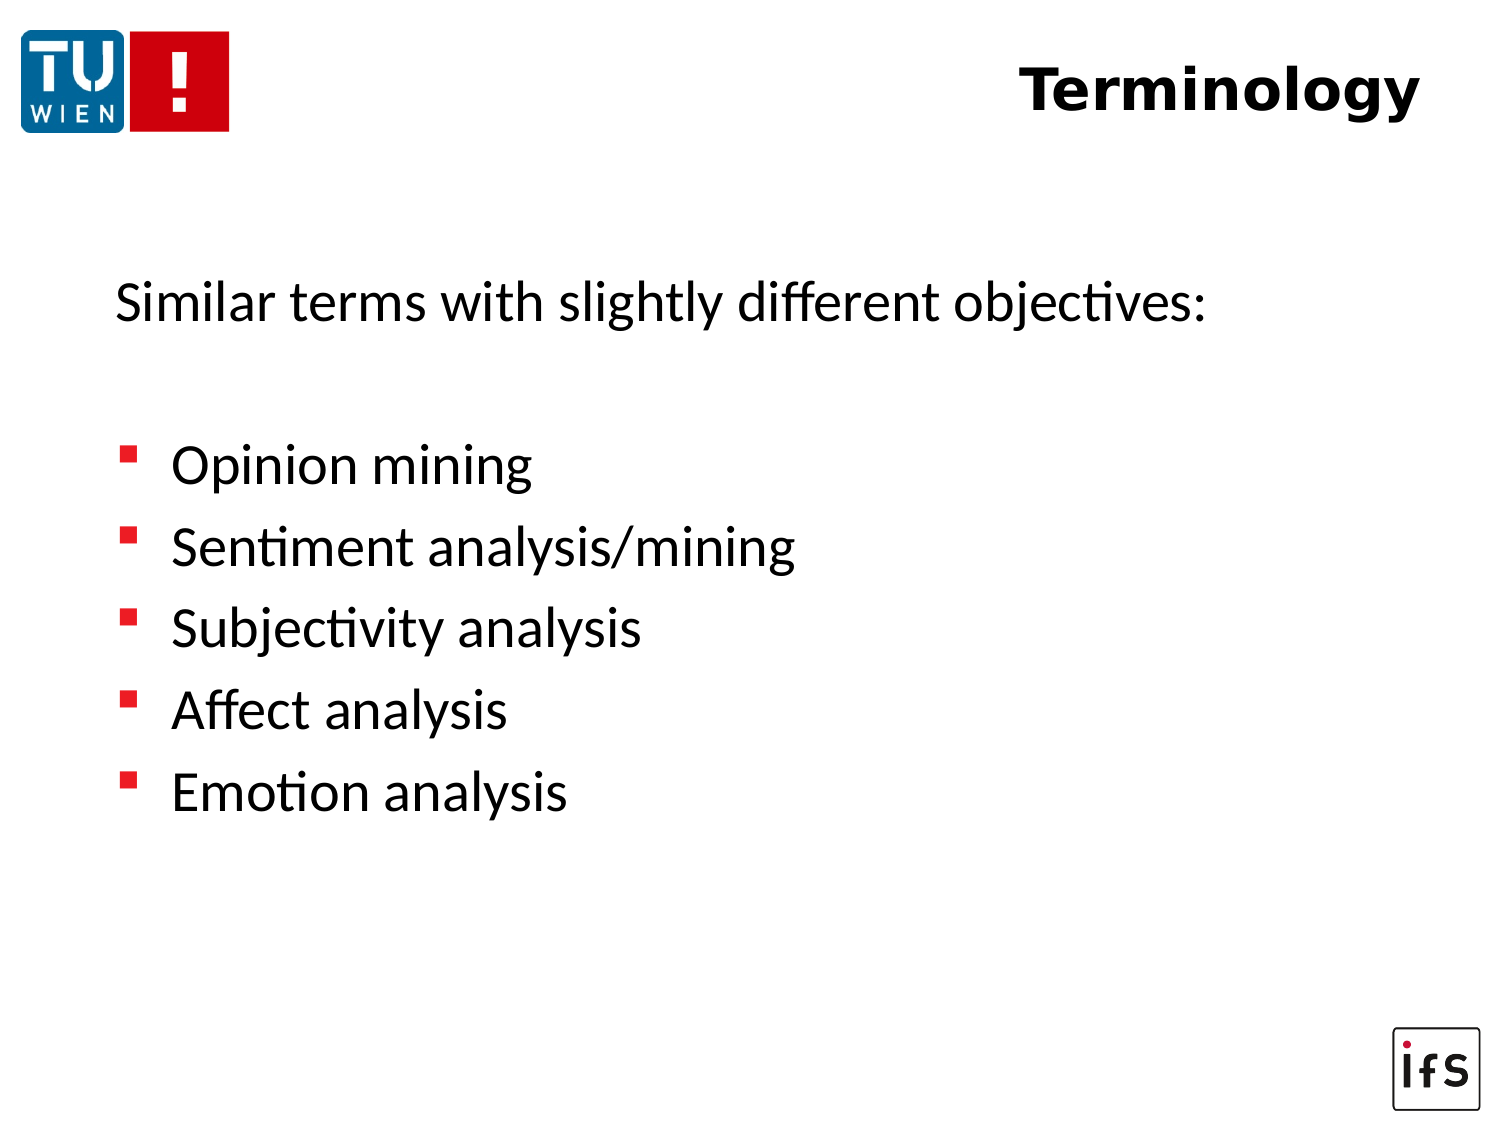

# Terminology
Similar terms with slightly different objectives:

Opinion mining
Sentiment analysis/mining
Subjectivity analysis
Affect analysis
Emotion analysis